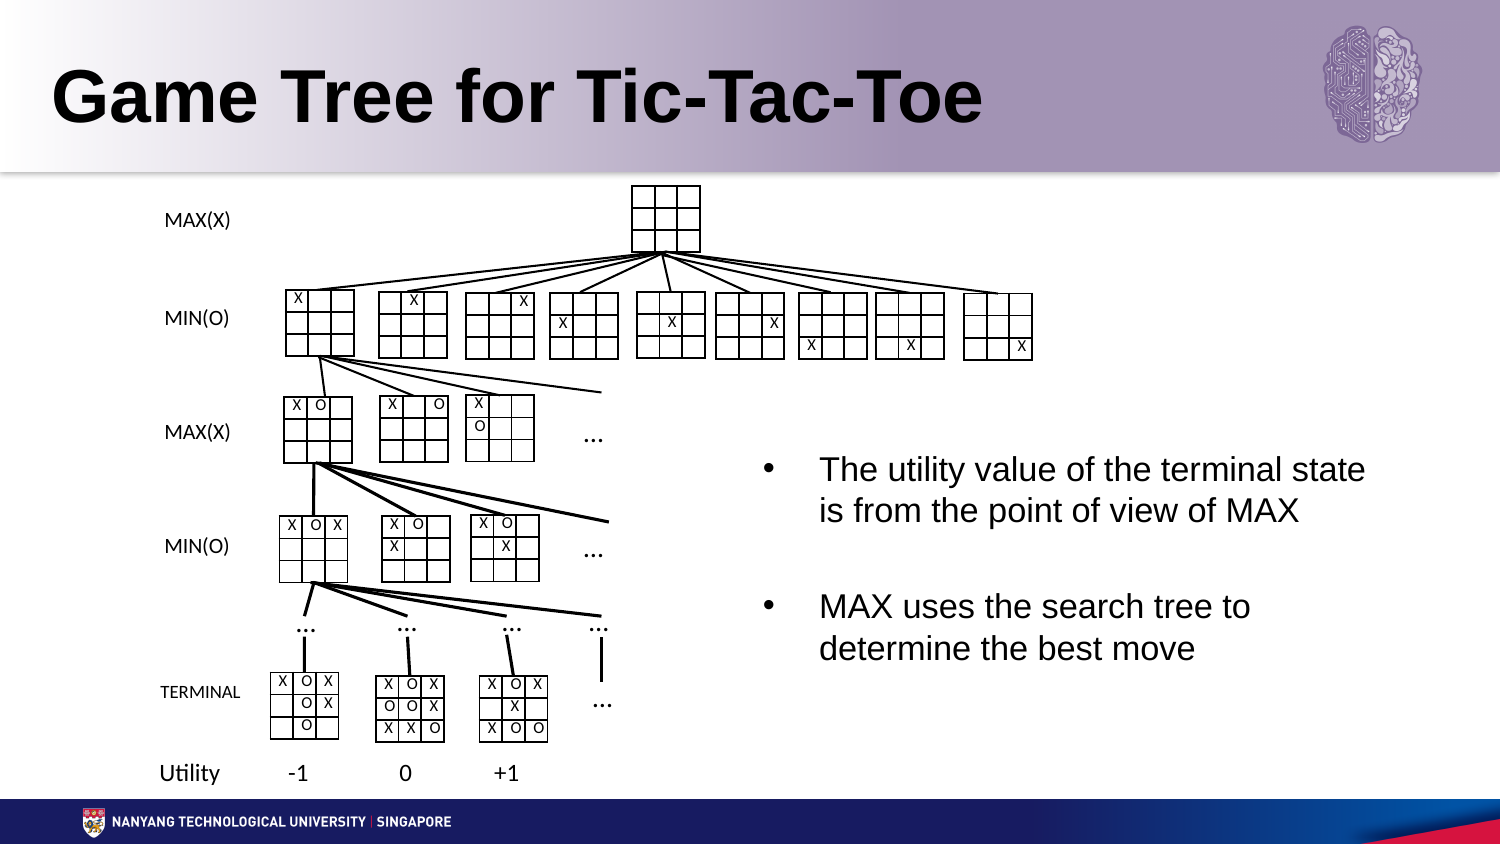

# Game Tree for Tic-Tac-Toe
|  |  |  |
| --- | --- | --- |
|  |  |  |
|  |  |  |
MAX(X)
| X |  |  |
| --- | --- | --- |
|  |  |  |
|  |  |  |
|  | X |  |
| --- | --- | --- |
|  |  |  |
|  |  |  |
|  |  |  |
| --- | --- | --- |
|  | X |  |
|  |  |  |
|  |  | X |
| --- | --- | --- |
|  |  |  |
|  |  |  |
|  |  |  |
| --- | --- | --- |
|  |  | X |
|  |  |  |
|  |  |  |
| --- | --- | --- |
|  |  |  |
| X |  |  |
|  |  |  |
| --- | --- | --- |
|  |  |  |
|  | X |  |
|  |  |  |
| --- | --- | --- |
| X |  |  |
|  |  |  |
|  |  |  |
| --- | --- | --- |
|  |  |  |
|  |  | X |
MIN(O)
| X |  |  |
| --- | --- | --- |
| O |  |  |
|  |  |  |
| X |  | O |
| --- | --- | --- |
|  |  |  |
|  |  |  |
| X | O |  |
| --- | --- | --- |
|  |  |  |
|  |  |  |
…
MAX(X)
The utility value of the terminal state is from the point of view of MAX

MAX uses the search tree to determine the best move
| X | O |  |
| --- | --- | --- |
|  | X |  |
|  |  |  |
| X | O |  |
| --- | --- | --- |
| X |  |  |
|  |  |  |
| X | O | X |
| --- | --- | --- |
|  |  |  |
|  |  |  |
…
MIN(O)
…
…
…
…
…
TERMINAL
| X | O | X |
| --- | --- | --- |
|  | O | X |
|  | O |  |
| X | O | X |
| --- | --- | --- |
| O | O | X |
| X | X | O |
| X | O | X |
| --- | --- | --- |
|  | X |  |
| X | O | O |
Utility
-1
0
+1